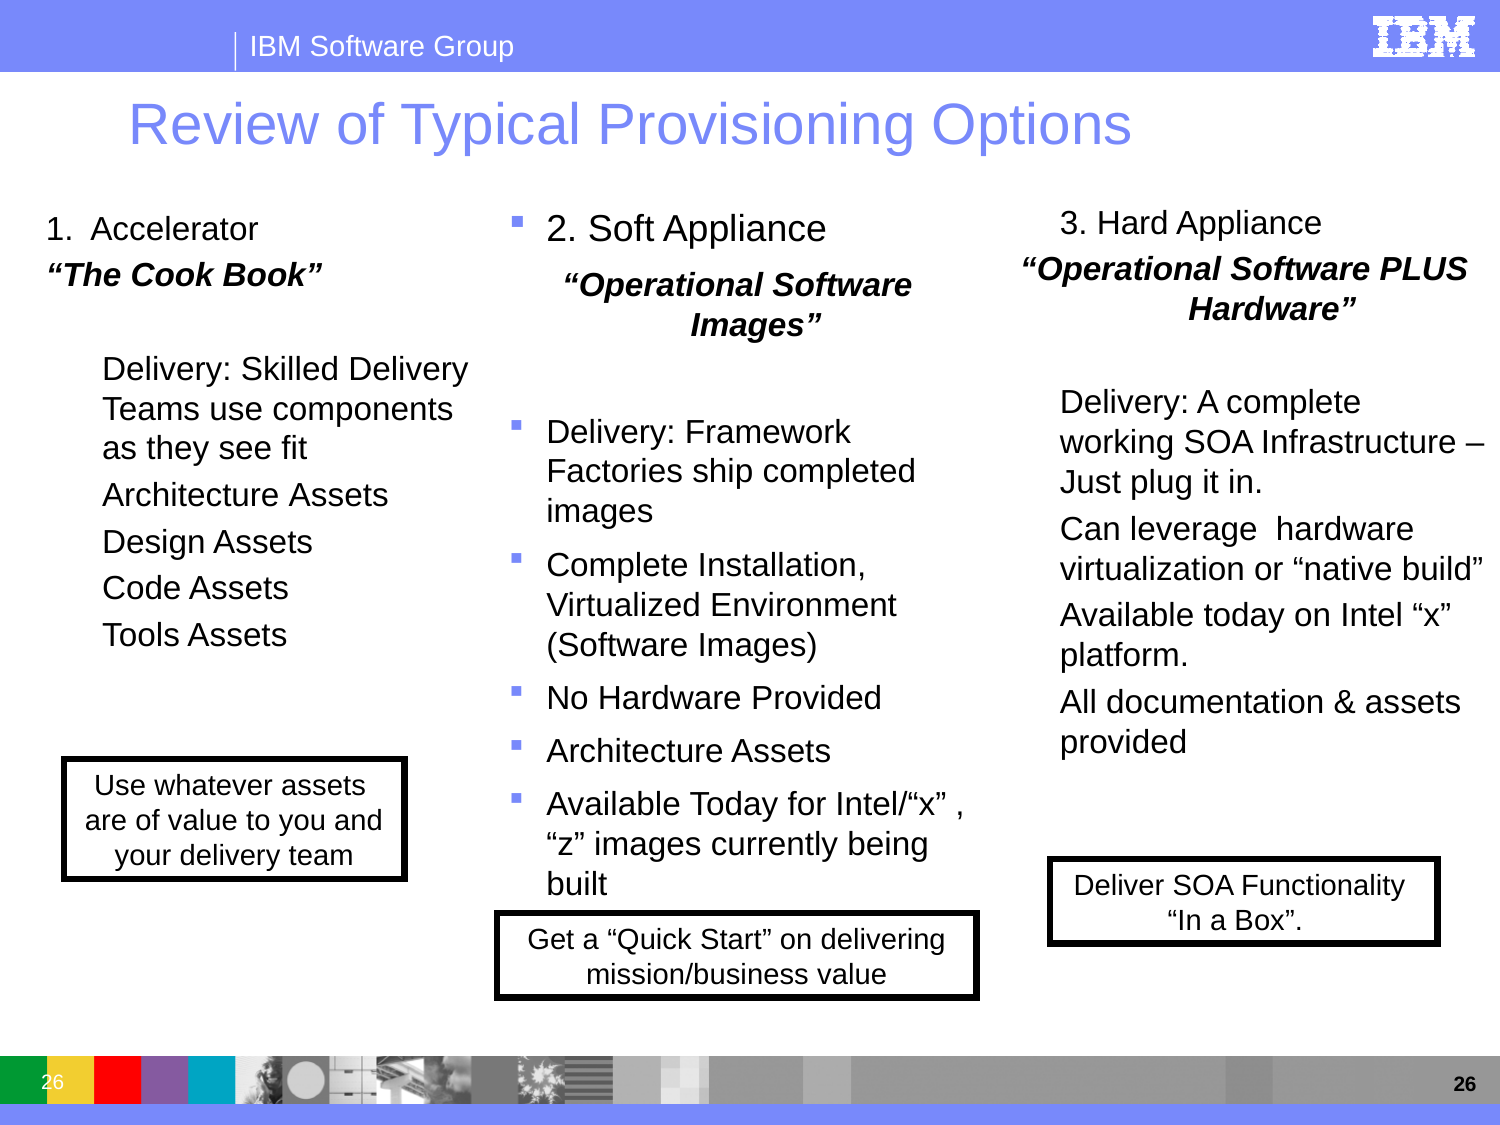

Review of Typical Provisioning Options
3. Hard Appliance
“Operational Software PLUS Hardware”

Delivery: A complete working SOA Infrastructure – Just plug it in.
Can leverage  hardware virtualization or “native build”
Available today on Intel “x” platform.
All documentation & assets provided
2. Soft Appliance
“Operational Software Images”

Delivery: Framework Factories ship completed images
Complete Installation, Virtualized Environment (Software Images)
No Hardware Provided
Architecture Assets
Available Today for Intel/“x” , “z” images currently being built

1.  Accelerator
“The Cook Book”

Delivery: Skilled Delivery Teams use components as they see fit
Architecture Assets
Design Assets
Code Assets
Tools Assets

Use whatever assets  are of value to you and your delivery team
Deliver SOA Functionality
“In a Box”.
Get a “Quick Start” on delivering
mission/business value
26
26